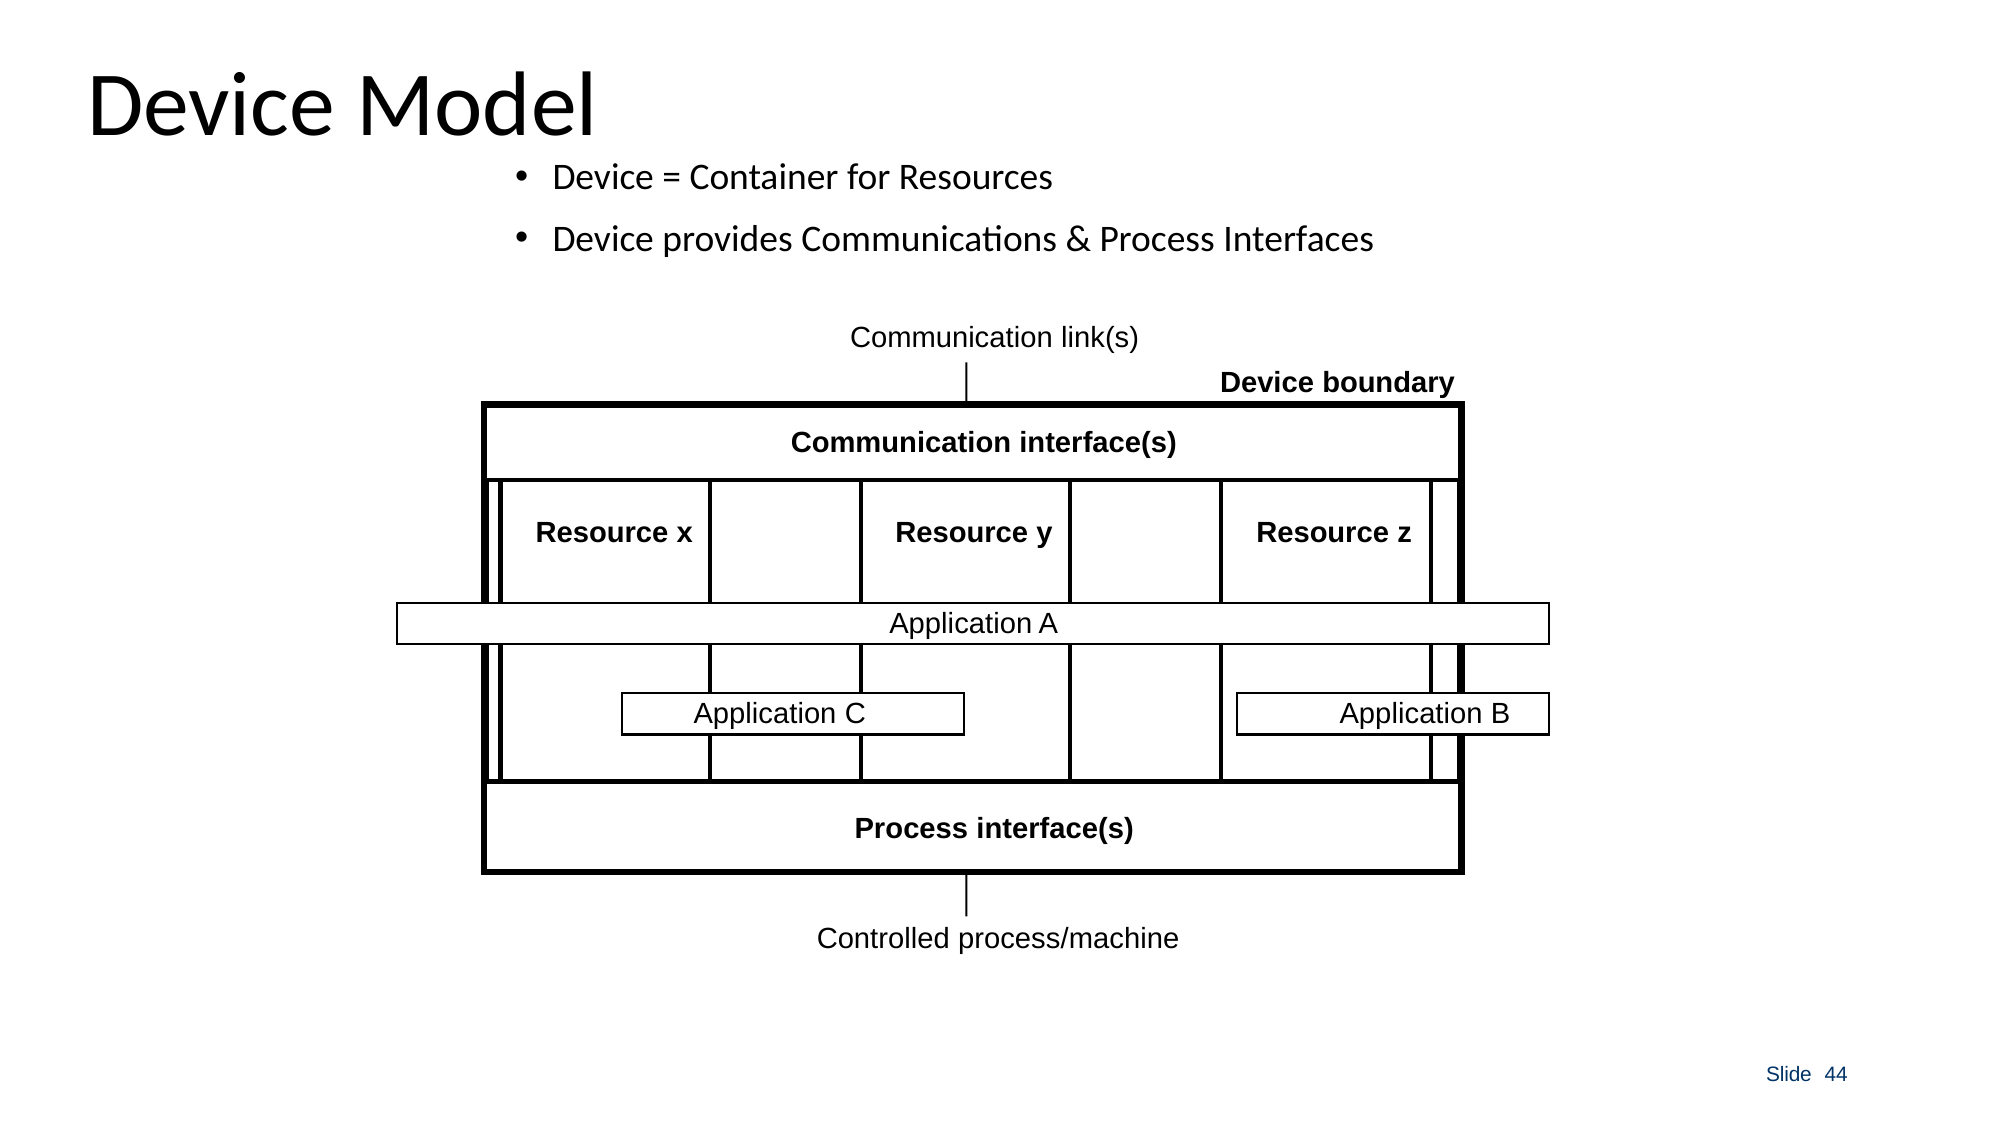

# Device Model
Device = Container for Resources
Device provides Communications & Process Interfaces
Communication link(s)
Device boundary

Communication interface(s)

Resource x
Resource y
Resource z
Application A

Application C
Application B

Process interface(s)

Controlled process/machine
Slide  44